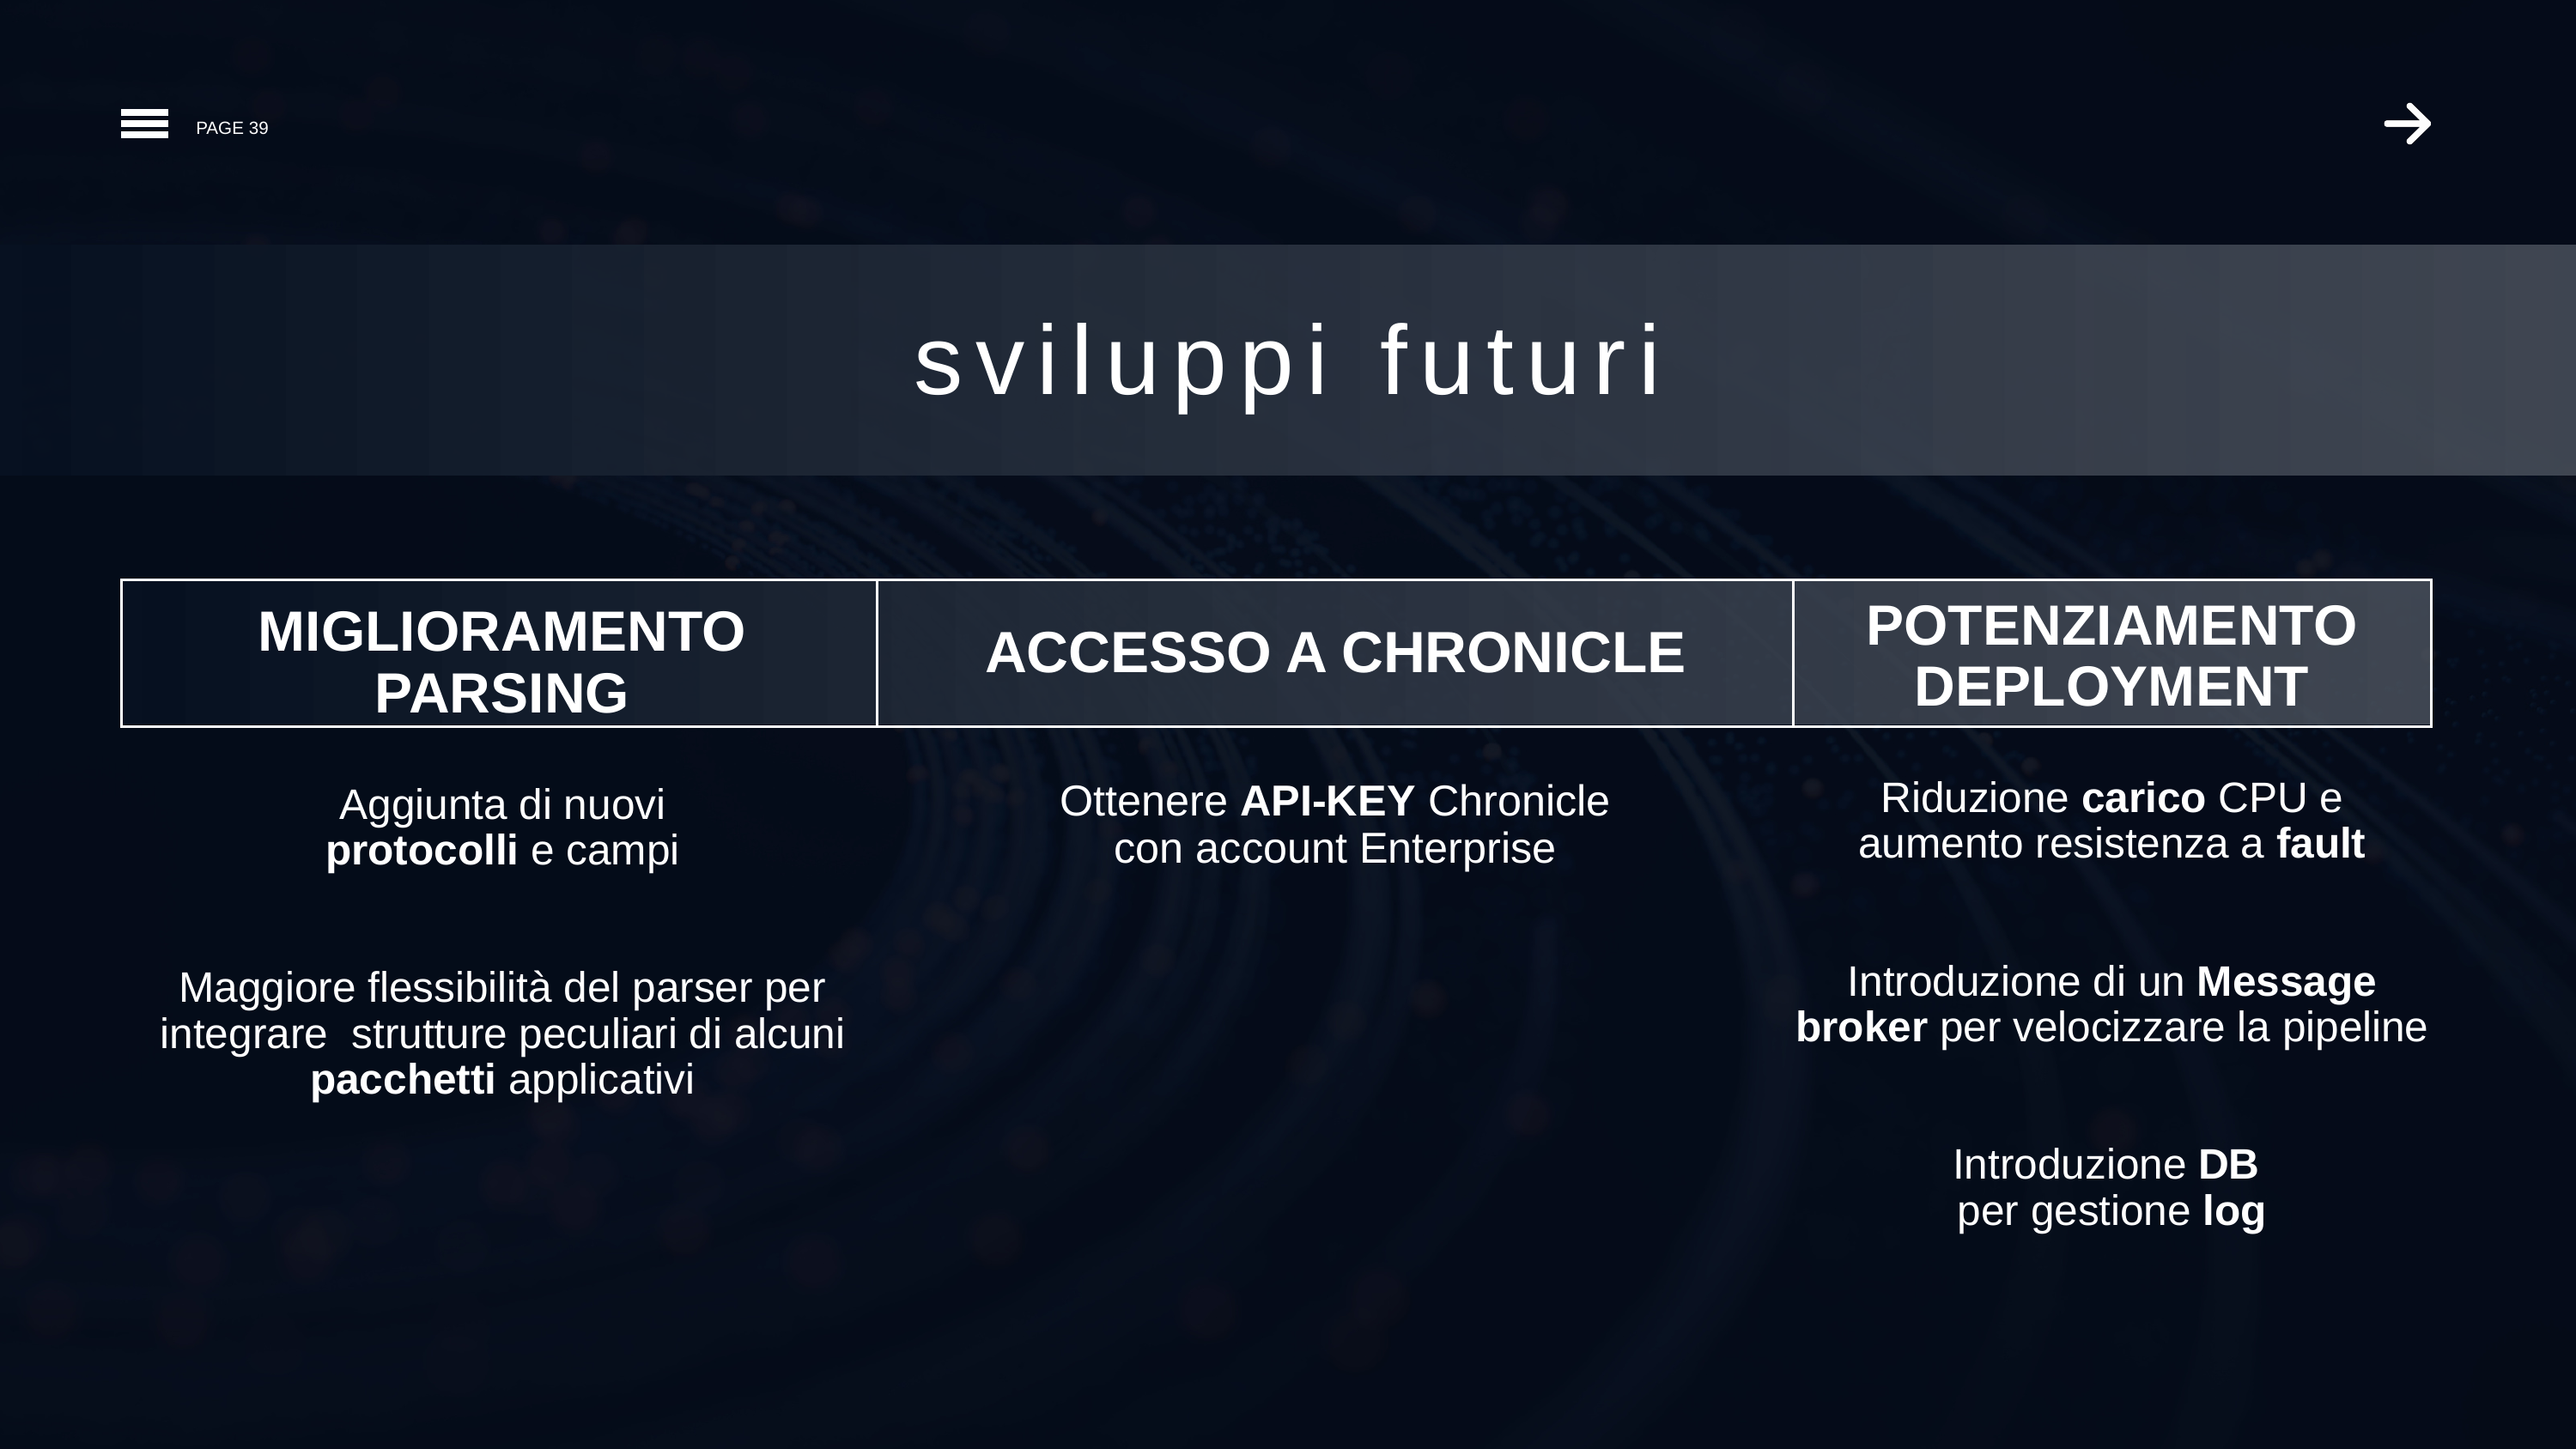

PAGE 39

sviluppi futuri

POTENZIAMENTO DEPLOYMENT

Riduzione carico CPU e aumento resistenza a fault

Introduzione di un Message broker per velocizzare la pipeline

Introduzione DB
per gestione log
MIGLIORAMENTO PARSING

Aggiunta di nuovi
protocolli e campi

Maggiore flessibilità del parser per integrare  strutture peculiari di alcuni pacchetti applicativi
ACCESSO A CHRONICLE

Ottenere API-KEY Chronicle
con account Enterprise